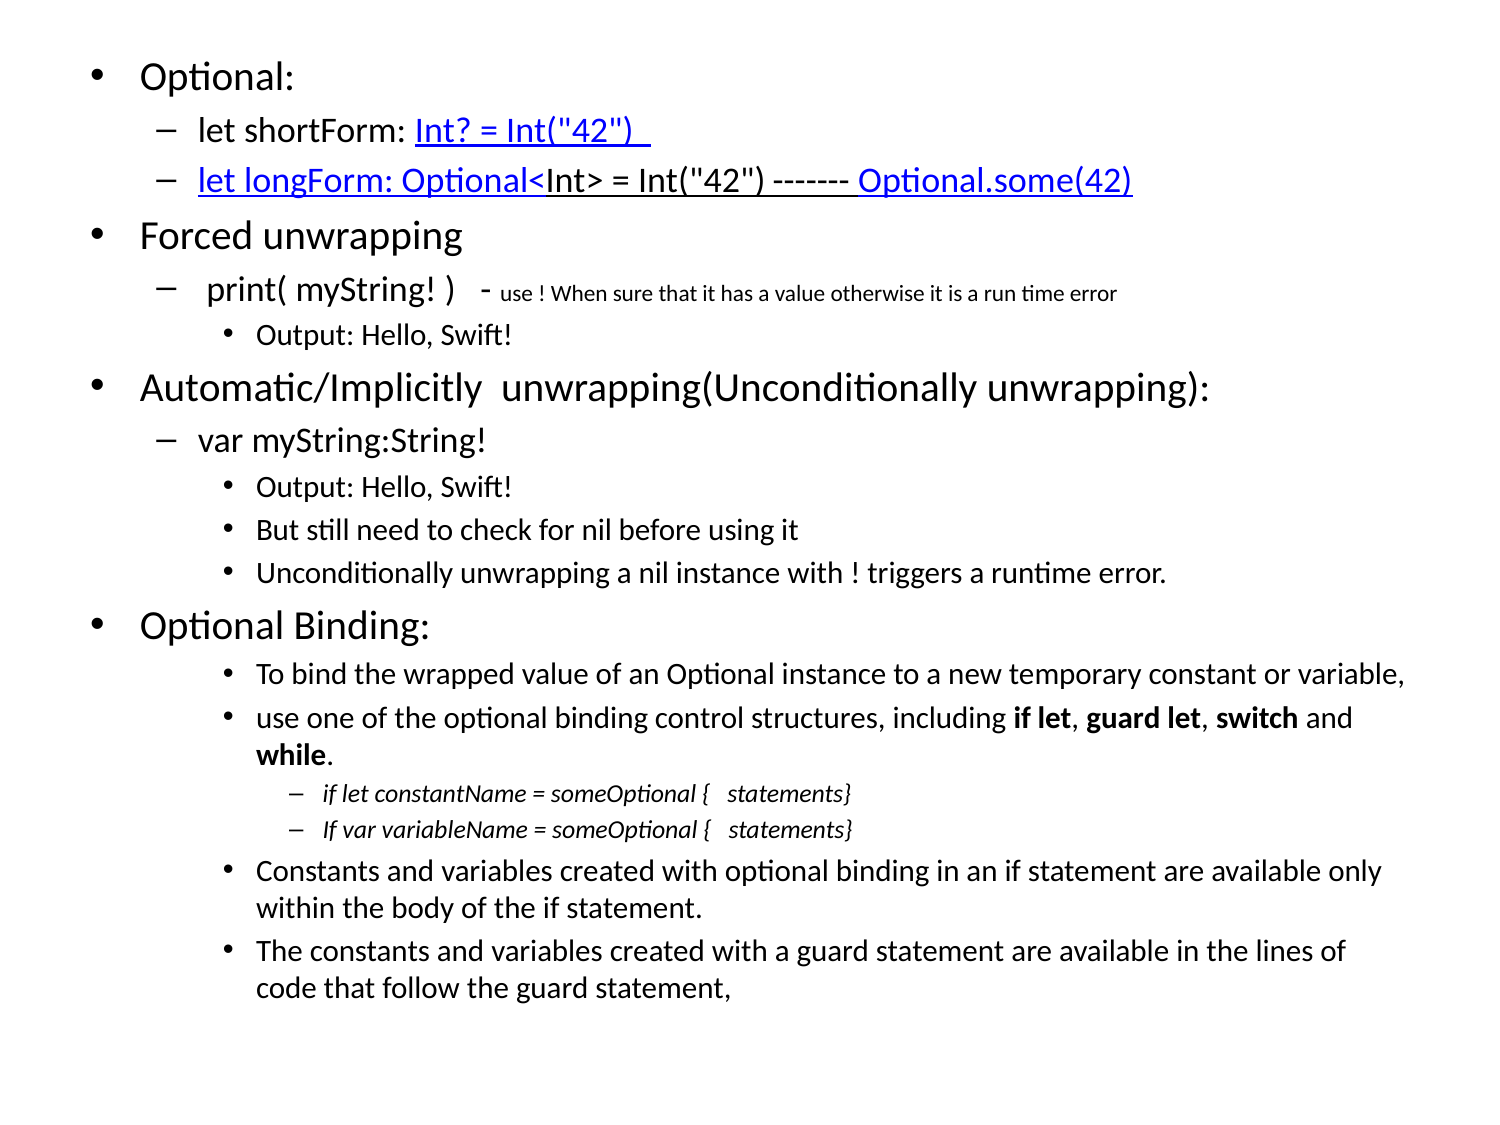

Optional:
let shortForm: Int? = Int("42")
let longForm: Optional<Int> = Int("42") ------- Optional.some(42)
Forced unwrapping
 print( myString! )   - use ! When sure that it has a value otherwise it is a run time error
Output: Hello, Swift!
Automatic/Implicitly  unwrapping(Unconditionally unwrapping):
var myString:String!
Output: Hello, Swift!
But still need to check for nil before using it
Unconditionally unwrapping a nil instance with ! triggers a runtime error.
Optional Binding:
To bind the wrapped value of an Optional instance to a new temporary constant or variable,
use one of the optional binding control structures, including if let, guard let, switch and while.
if let constantName = someOptional {   statements}
If var variableName = someOptional {   statements}
Constants and variables created with optional binding in an if statement are available only within the body of the if statement.
The constants and variables created with a guard statement are available in the lines of code that follow the guard statement,